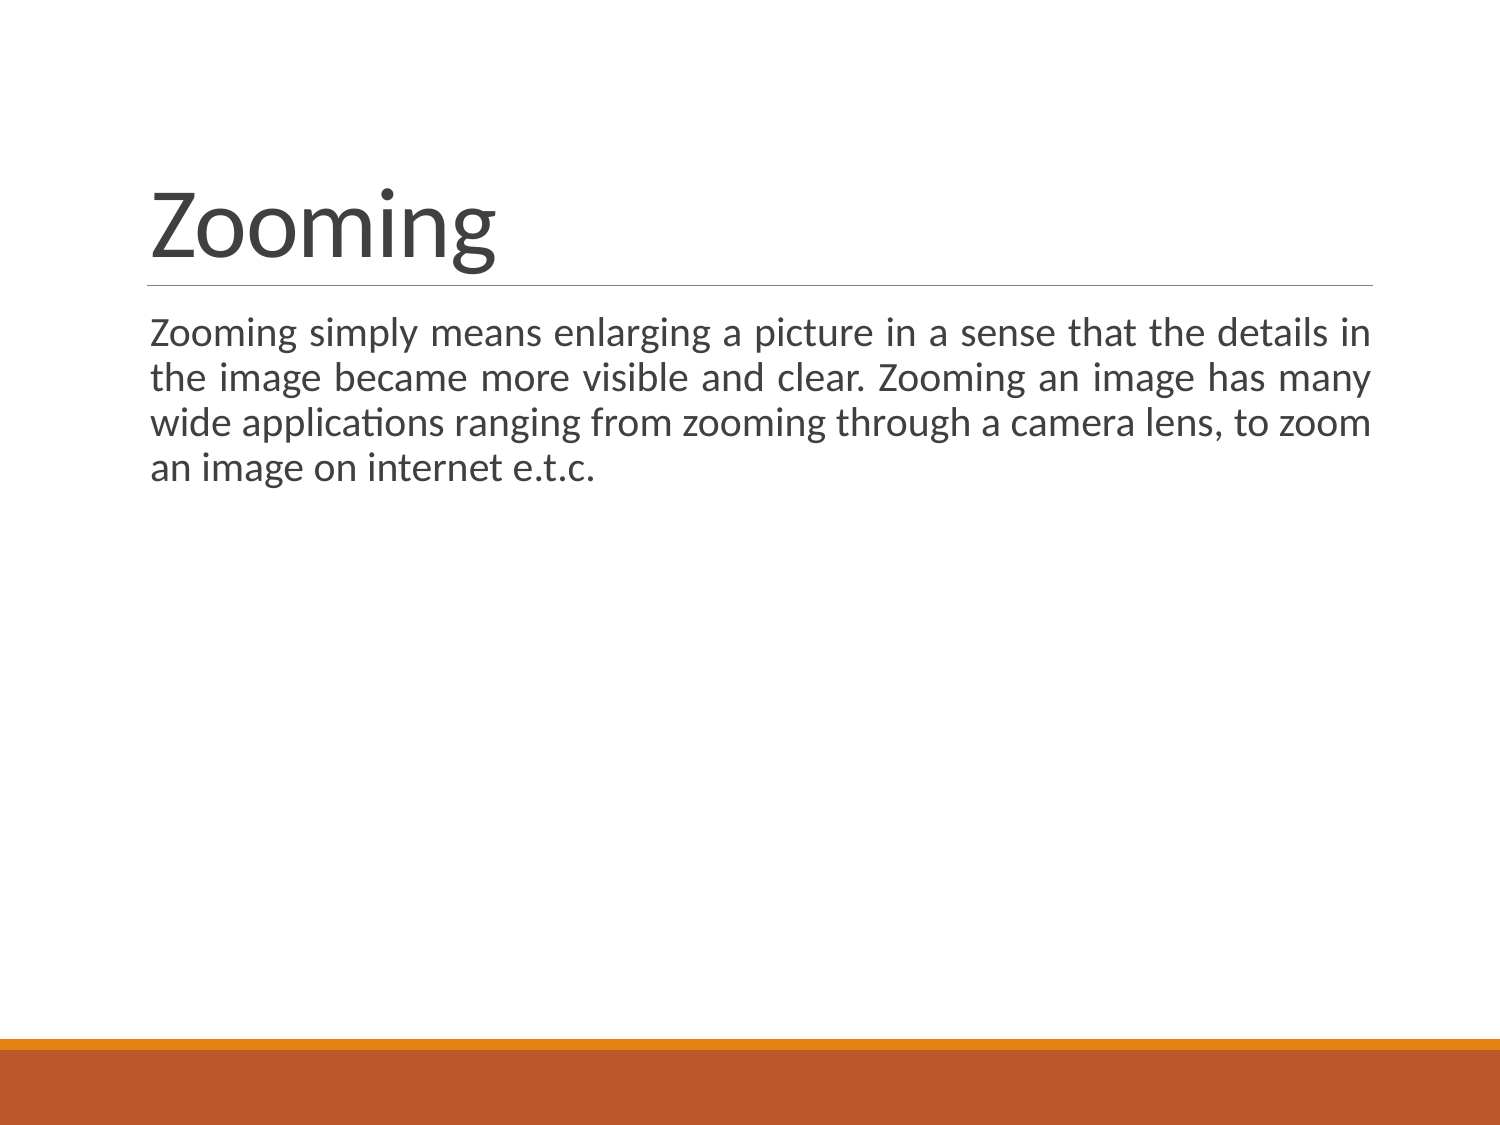

# Zooming
Zooming simply means enlarging a picture in a sense that the details in the image became more visible and clear. Zooming an image has many wide applications ranging from zooming through a camera lens, to zoom an image on internet e.t.c.